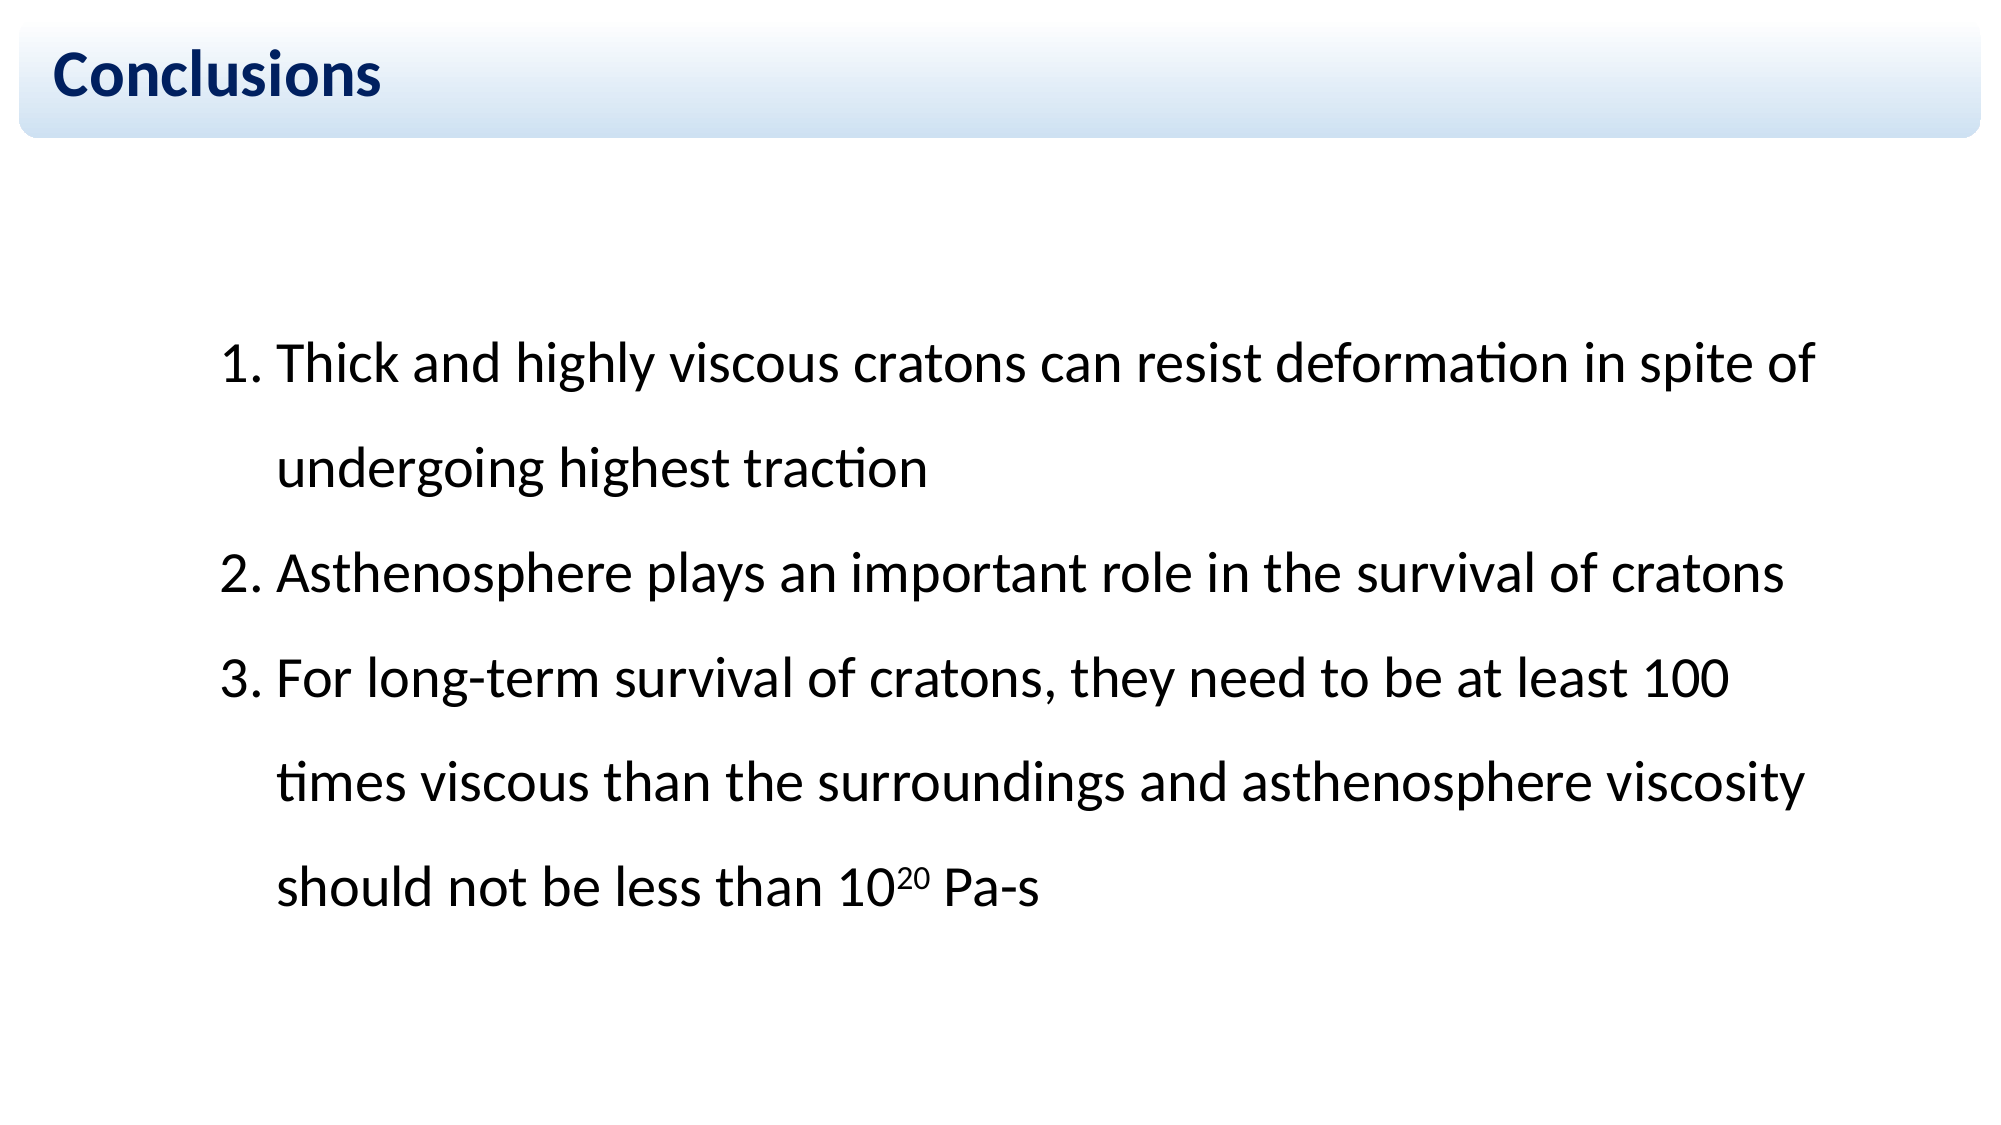

Conclusions
Thick and highly viscous cratons can resist deformation in spite of undergoing highest traction
Asthenosphere plays an important role in the survival of cratons
For long-term survival of cratons, they need to be at least 100 times viscous than the surroundings and asthenosphere viscosity should not be less than 1020 Pa-s